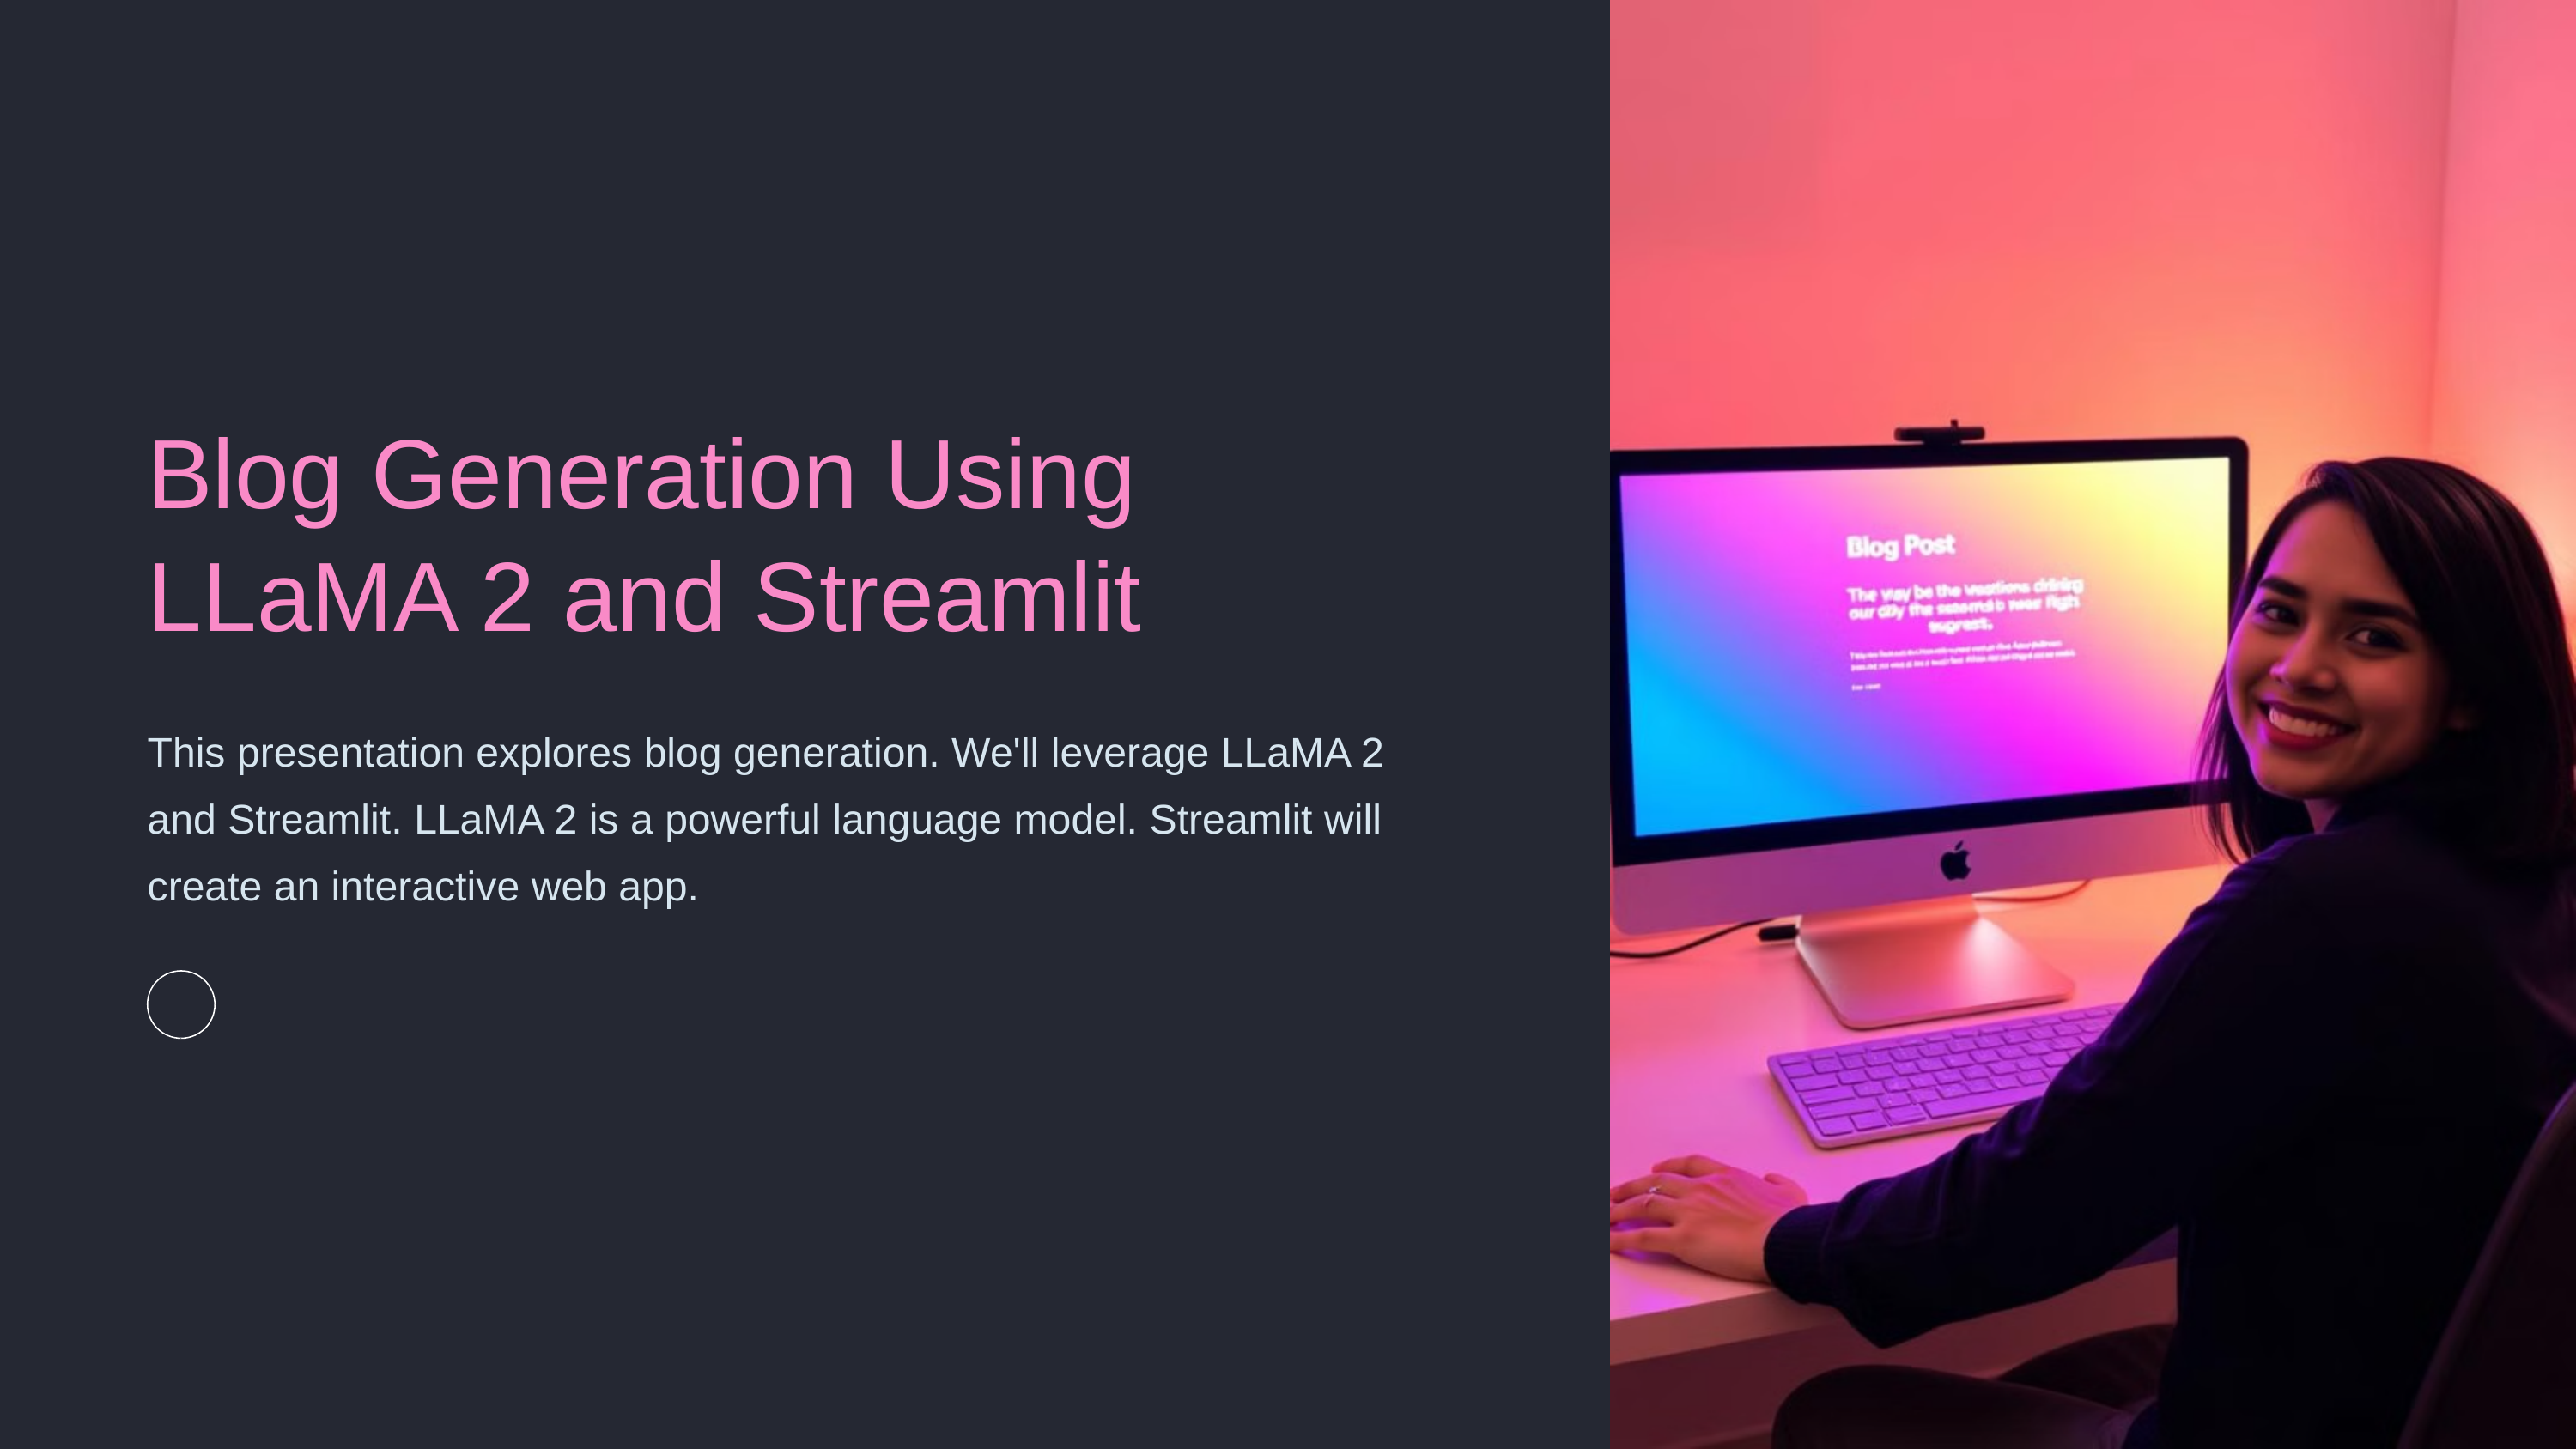

Blog Generation Using LLaMA 2 and Streamlit

This presentation explores blog generation. We'll leverage LLaMA 2 and Streamlit. LLaMA 2 is a powerful language model. Streamlit will create an interactive web app.